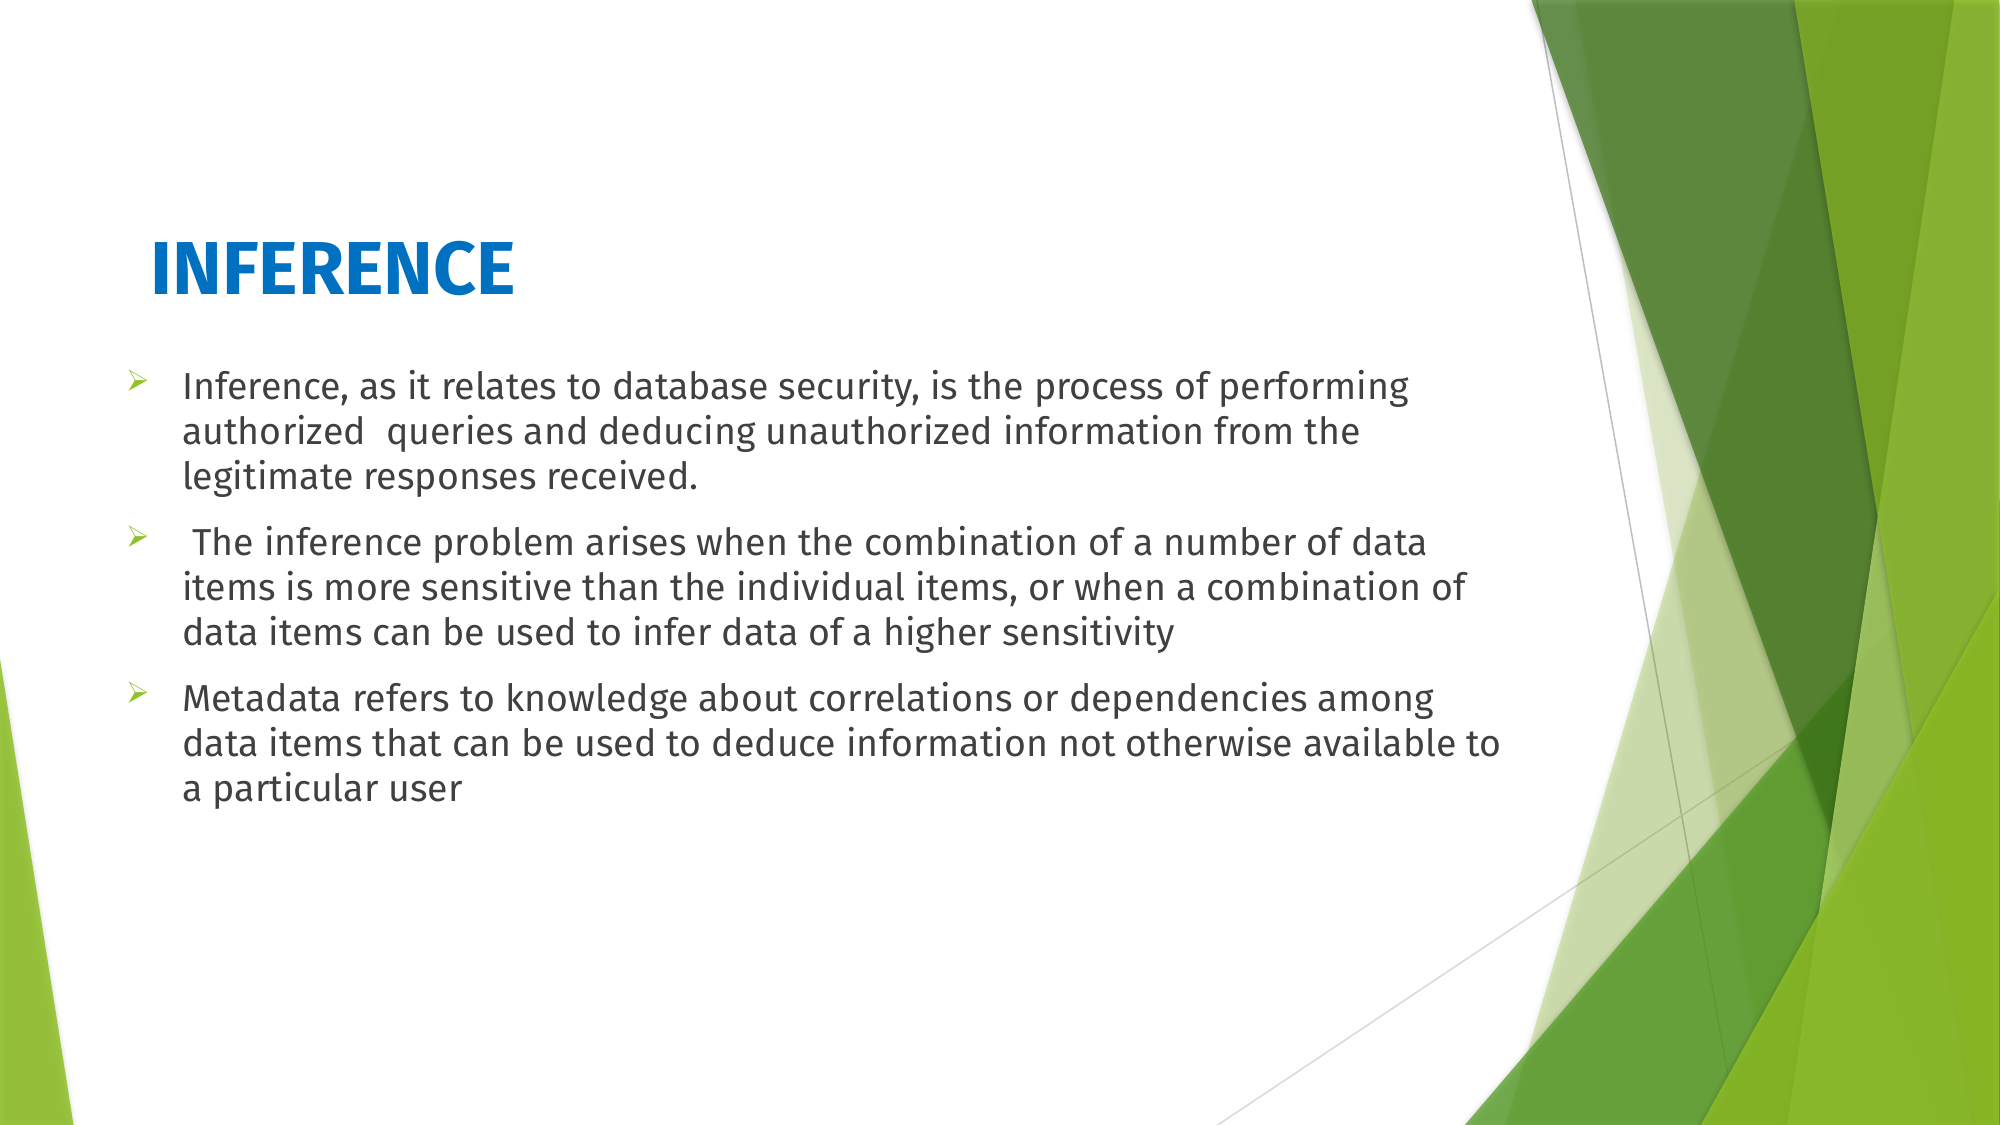

# INFERENCE
Inference, as it relates to database security, is the process of performing authorized  queries and deducing unauthorized information from the legitimate responses received.
 The inference problem arises when the combination of a number of data items is more sensitive than the individual items, or when a combination of data items can be used to infer data of a higher sensitivity
Metadata refers to knowledge about correlations or dependencies among data items that can be used to deduce information not otherwise available to a particular user